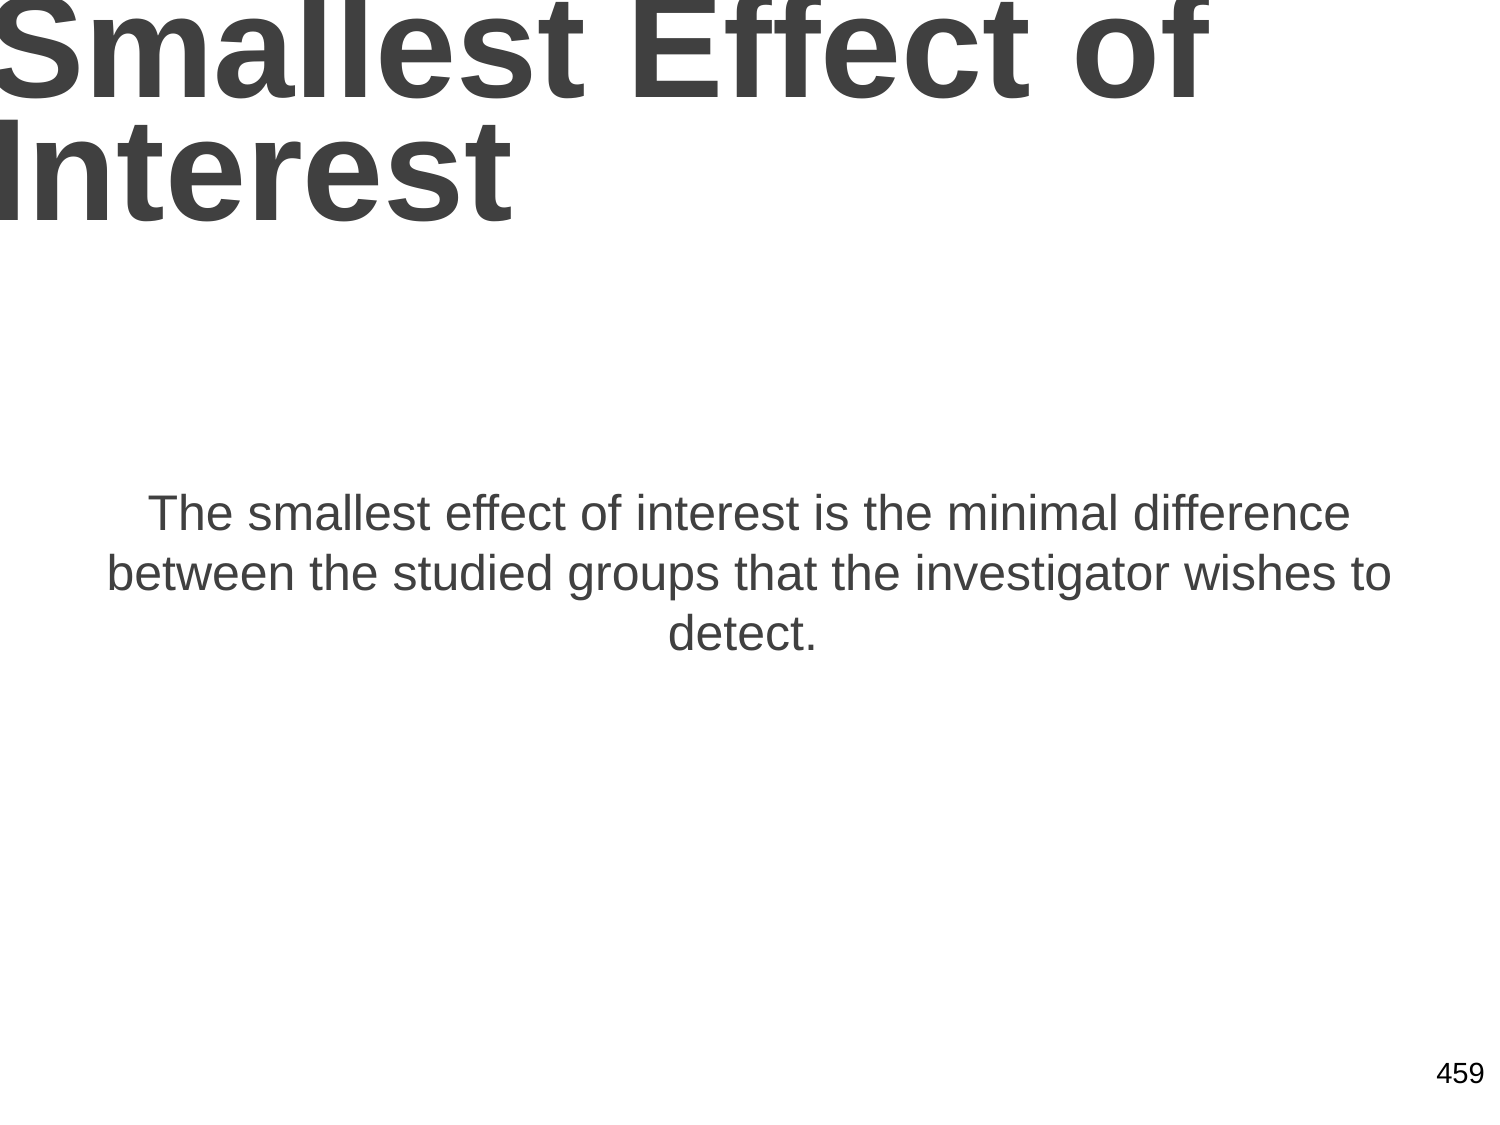

# Smallest Effect of Interest

The smallest effect of interest is the minimal difference between the studied groups that the investigator wishes to detect.

459